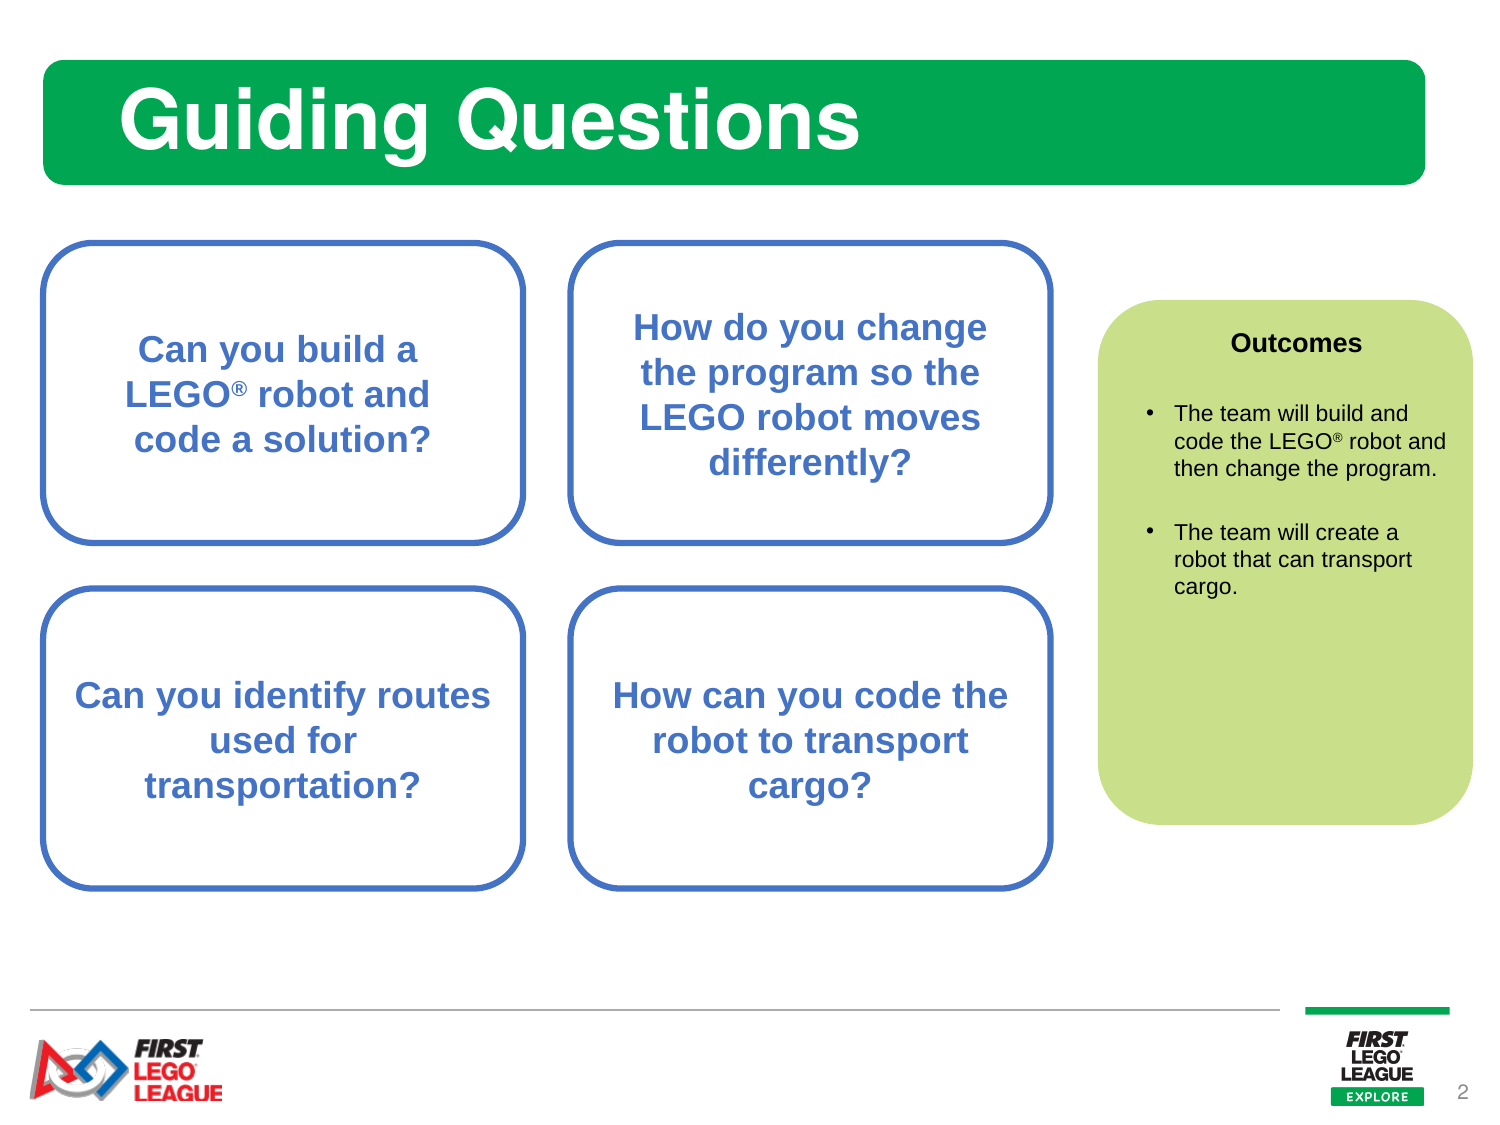

# Guiding Questions
Can you build a
LEGO® robot and
code a solution?
How do you change the program so the LEGO robot moves differently?
Outcomes

The team will build and code the LEGO® robot and then change the program.

The team will create a robot that can transport cargo.
Can you identify routes used for transportation?
How can you code the robot to transport cargo?
2